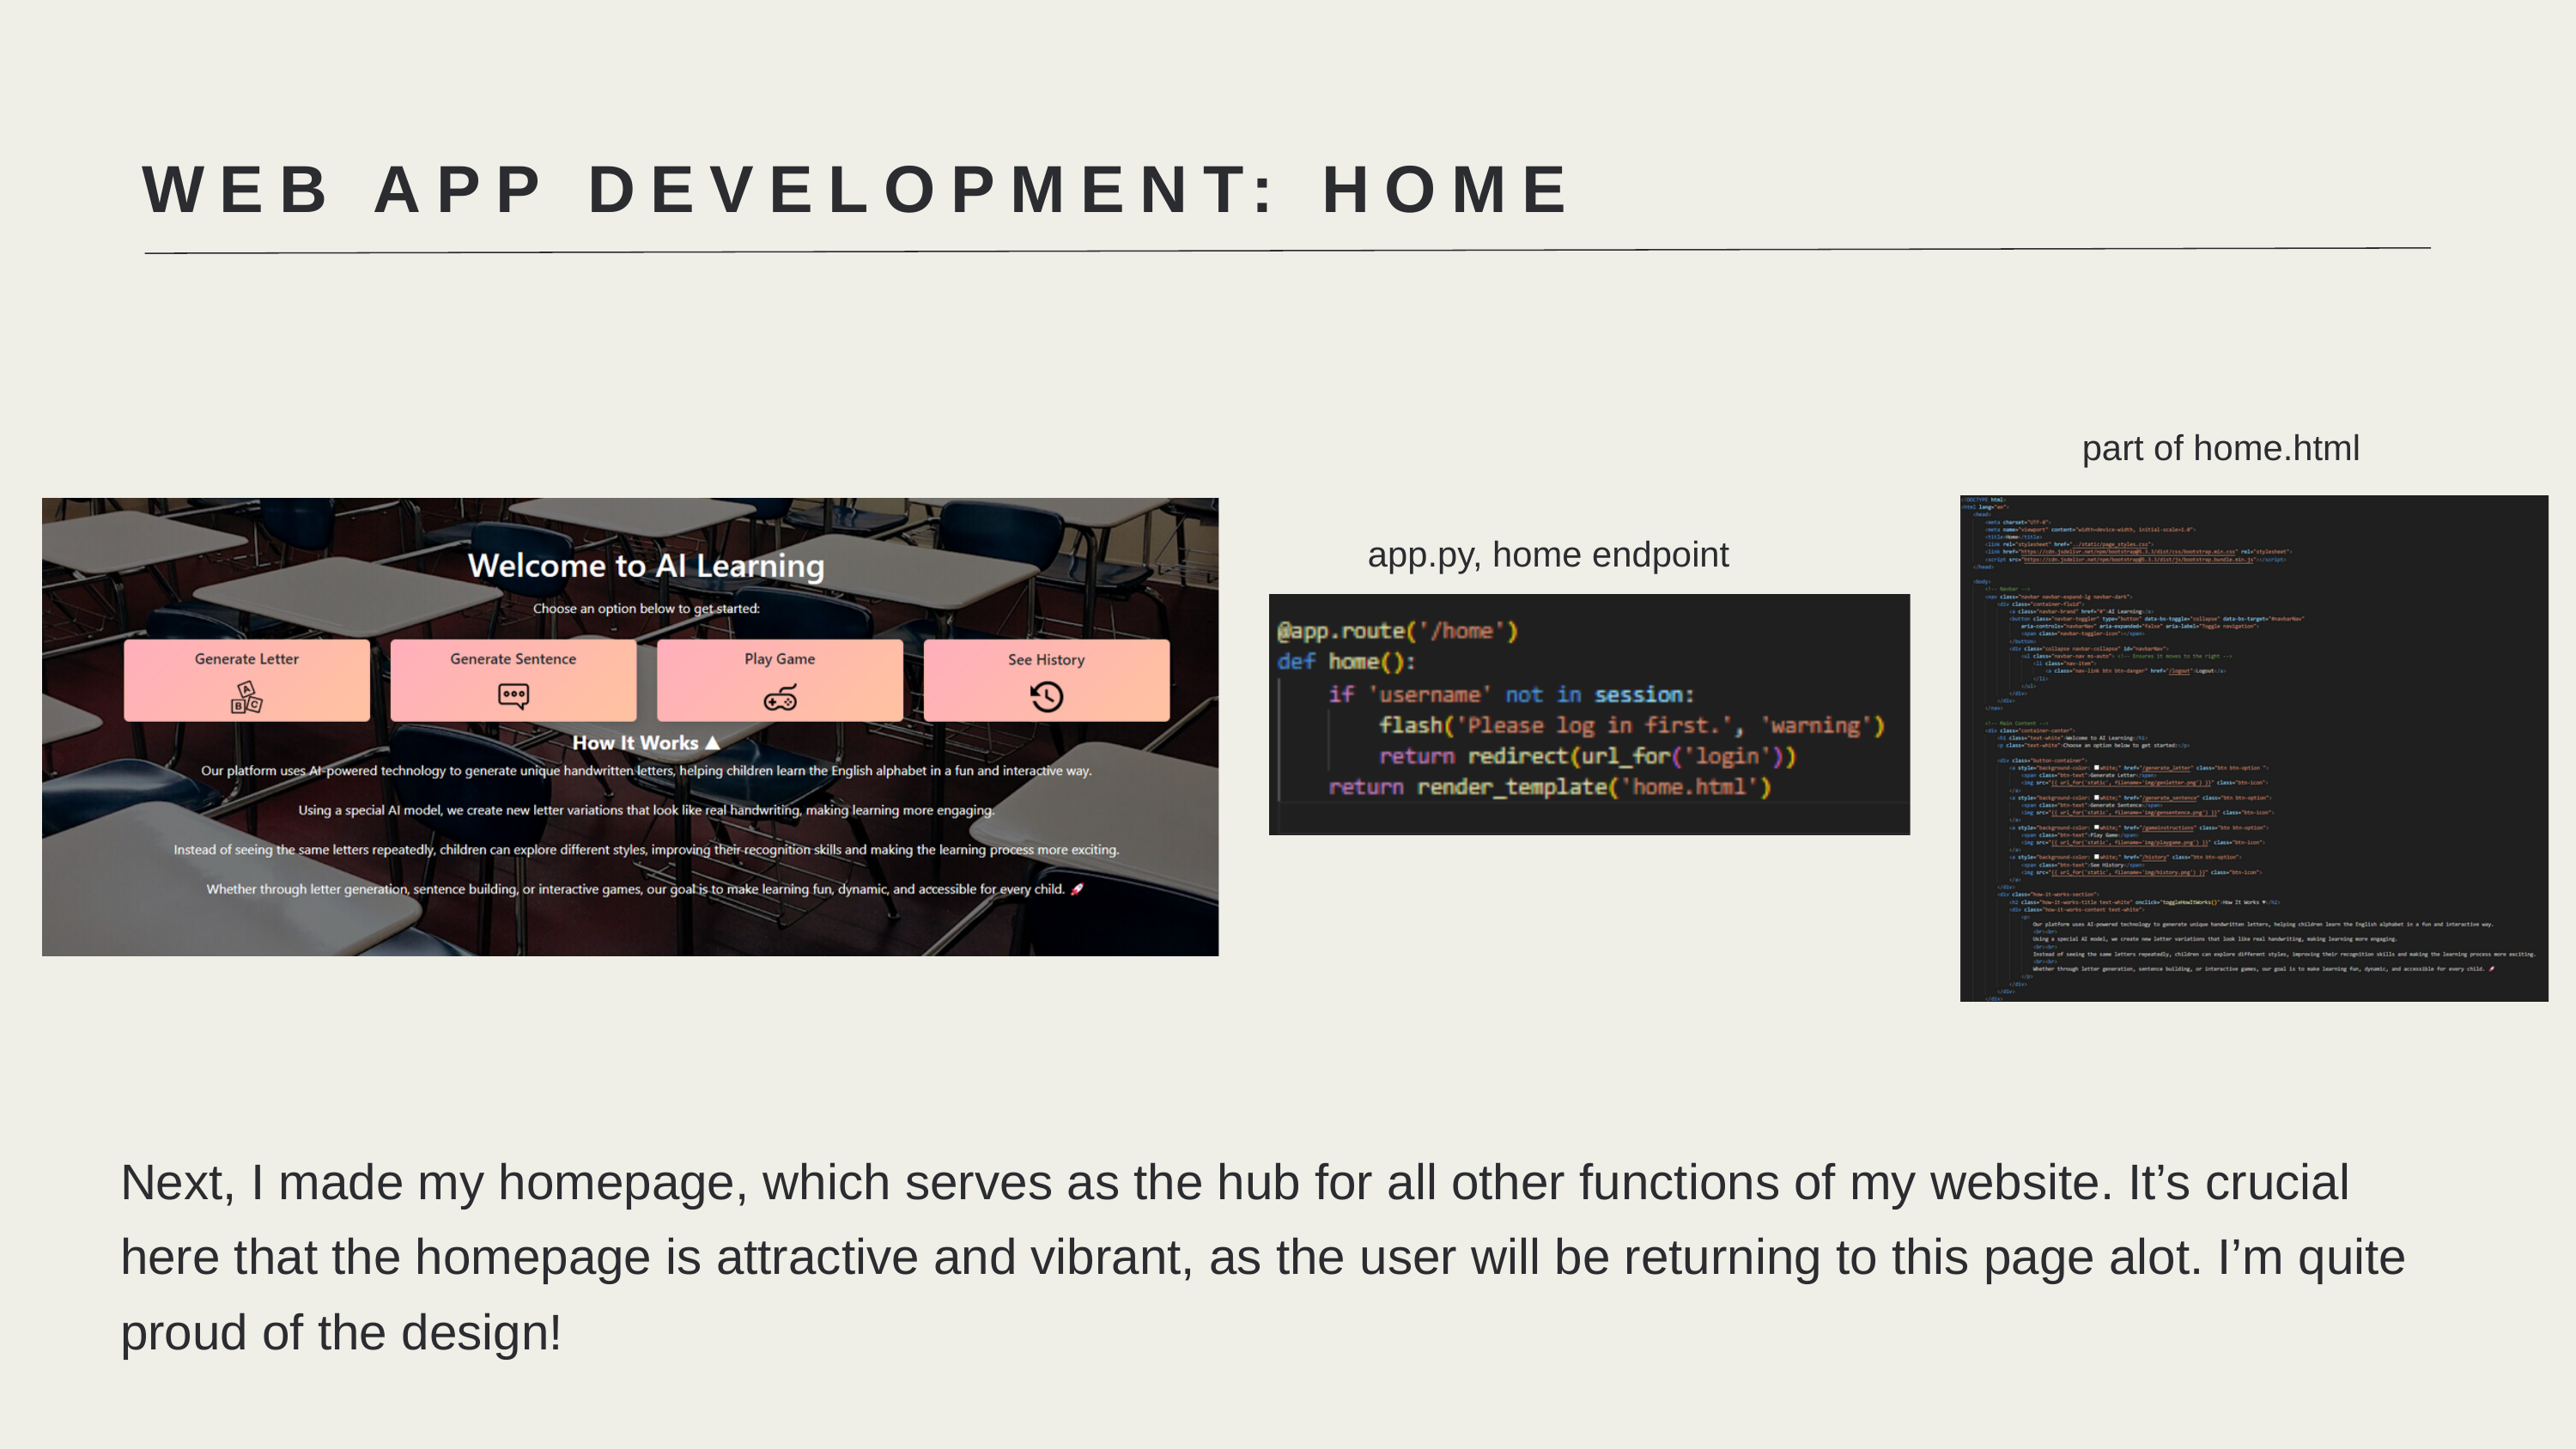

WEB APP DEVELOPMENT: HOME

part of home.html

app.py, home endpoint

Next, I made my homepage, which serves as the hub for all other functions of my website. It’s crucial here that the homepage is attractive and vibrant, as the user will be returning to this page alot. I’m quite proud of the design!